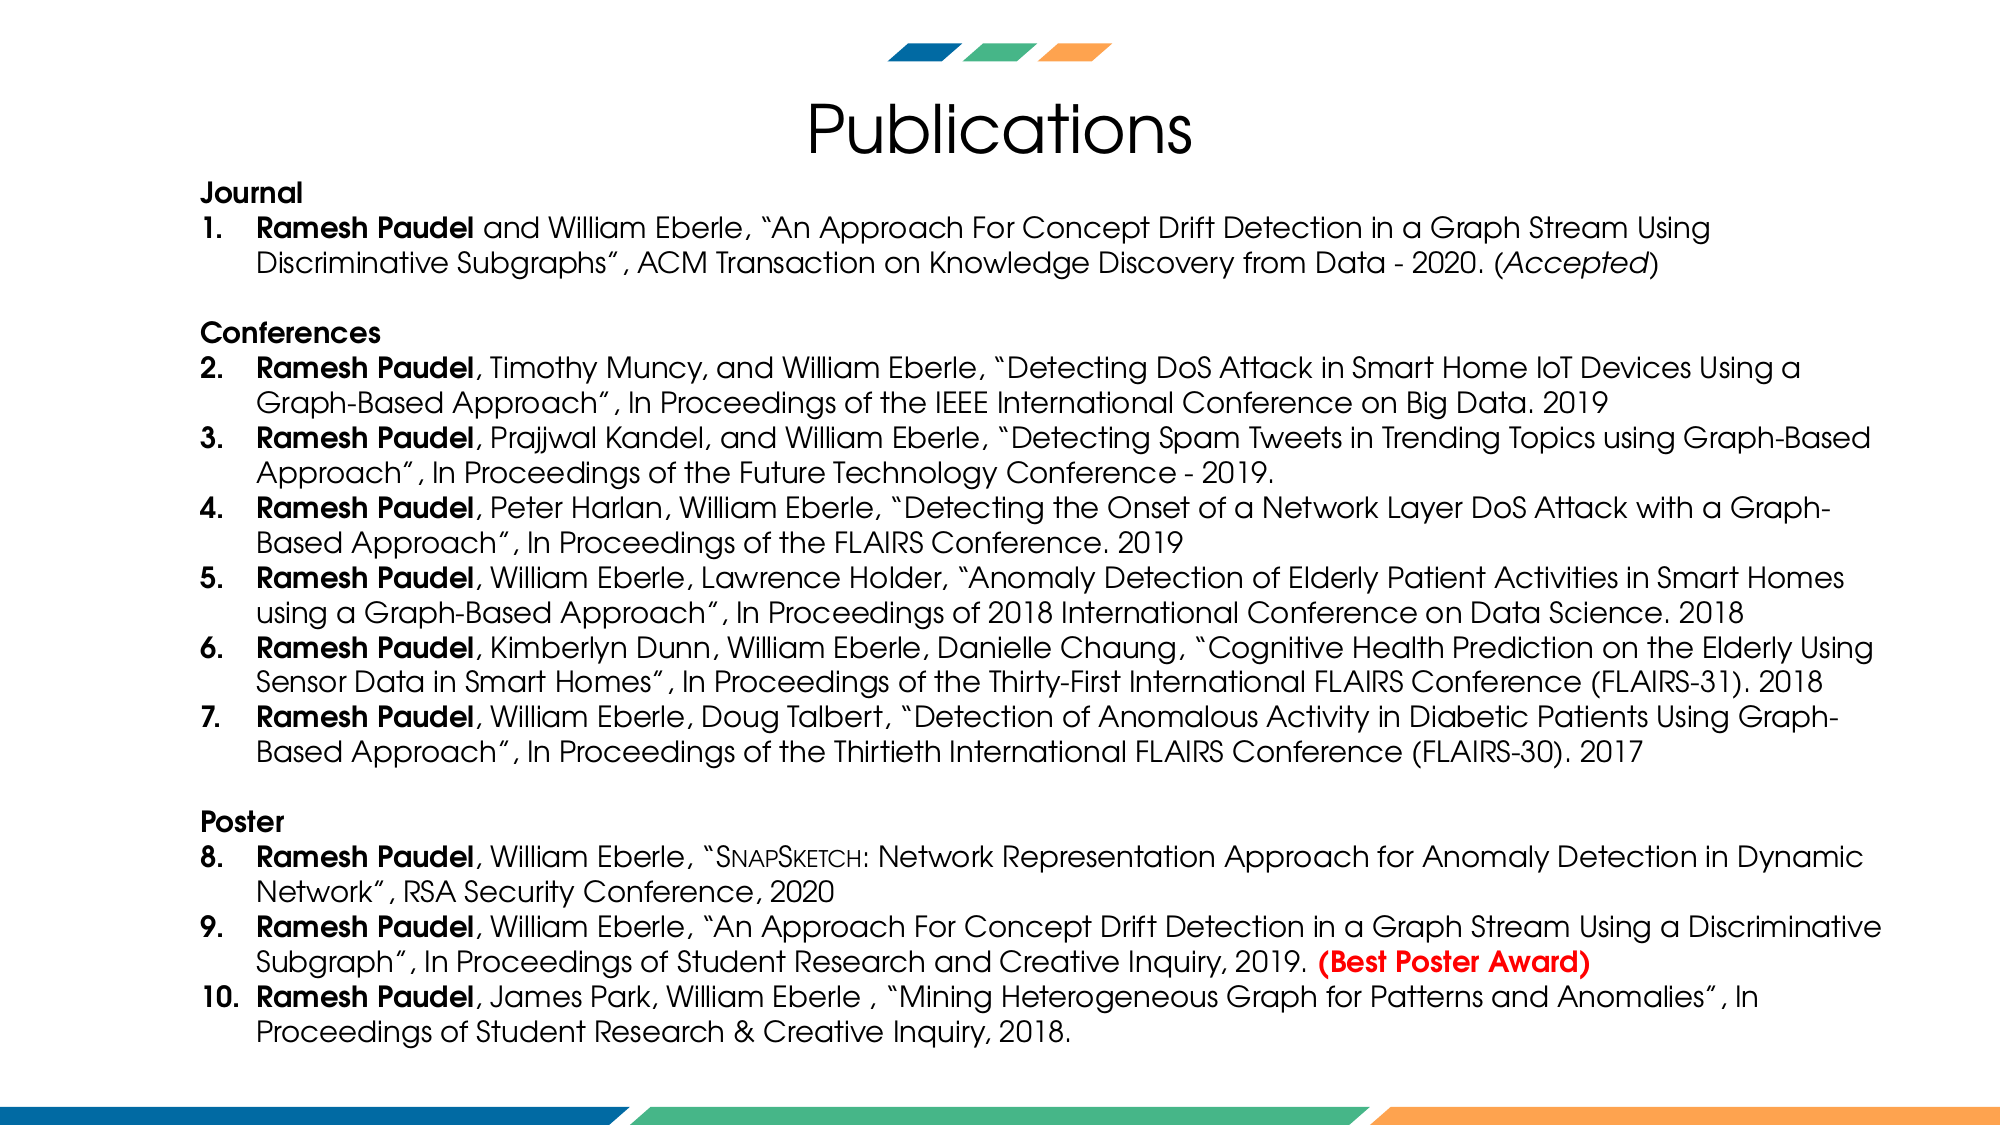

Publications

Journal
Ramesh Paudel and William Eberle, “An Approach For Concept Drift Detection in a Graph Stream Using Discriminative Subgraphs”, ACM Transaction on Knowledge Discovery from Data - 2020. (Accepted)

Conferences
Ramesh Paudel, Timothy Muncy, and William Eberle, “Detecting DoS Attack in Smart Home IoT Devices Using a Graph-Based Approach”, In Proceedings of the IEEE International Conference on Big Data. 2019
Ramesh Paudel, Prajjwal Kandel, and William Eberle, “Detecting Spam Tweets in Trending Topics using Graph-Based Approach”, In Proceedings of the Future Technology Conference - 2019.
Ramesh Paudel, Peter Harlan, William Eberle, “Detecting the Onset of a Network Layer DoS Attack with a Graph-Based Approach”, In Proceedings of the FLAIRS Conference. 2019
Ramesh Paudel, William Eberle, Lawrence Holder, “Anomaly Detection of Elderly Patient Activities in Smart Homes using a Graph-Based Approach”, In Proceedings of 2018 International Conference on Data Science. 2018
Ramesh Paudel, Kimberlyn Dunn, William Eberle, Danielle Chaung, “Cognitive Health Prediction on the Elderly Using Sensor Data in Smart Homes”, In Proceedings of the Thirty-First International FLAIRS Conference (FLAIRS-31). 2018
Ramesh Paudel, William Eberle, Doug Talbert, “Detection of Anomalous Activity in Diabetic Patients Using Graph-Based Approach”, In Proceedings of the Thirtieth International FLAIRS Conference (FLAIRS-30). 2017

Poster
Ramesh Paudel, William Eberle, “SNAPSKETCH: Network Representation Approach for Anomaly Detection in Dynamic Network”, RSA Security Conference, 2020
Ramesh Paudel, William Eberle, “An Approach For Concept Drift Detection in a Graph Stream Using a Discriminative Subgraph”, In Proceedings of Student Research and Creative Inquiry, 2019. (Best Poster Award)
Ramesh Paudel, James Park, William Eberle , “Mining Heterogeneous Graph for Patterns and Anomalies”, In Proceedings of Student Research & Creative Inquiry, 2018.